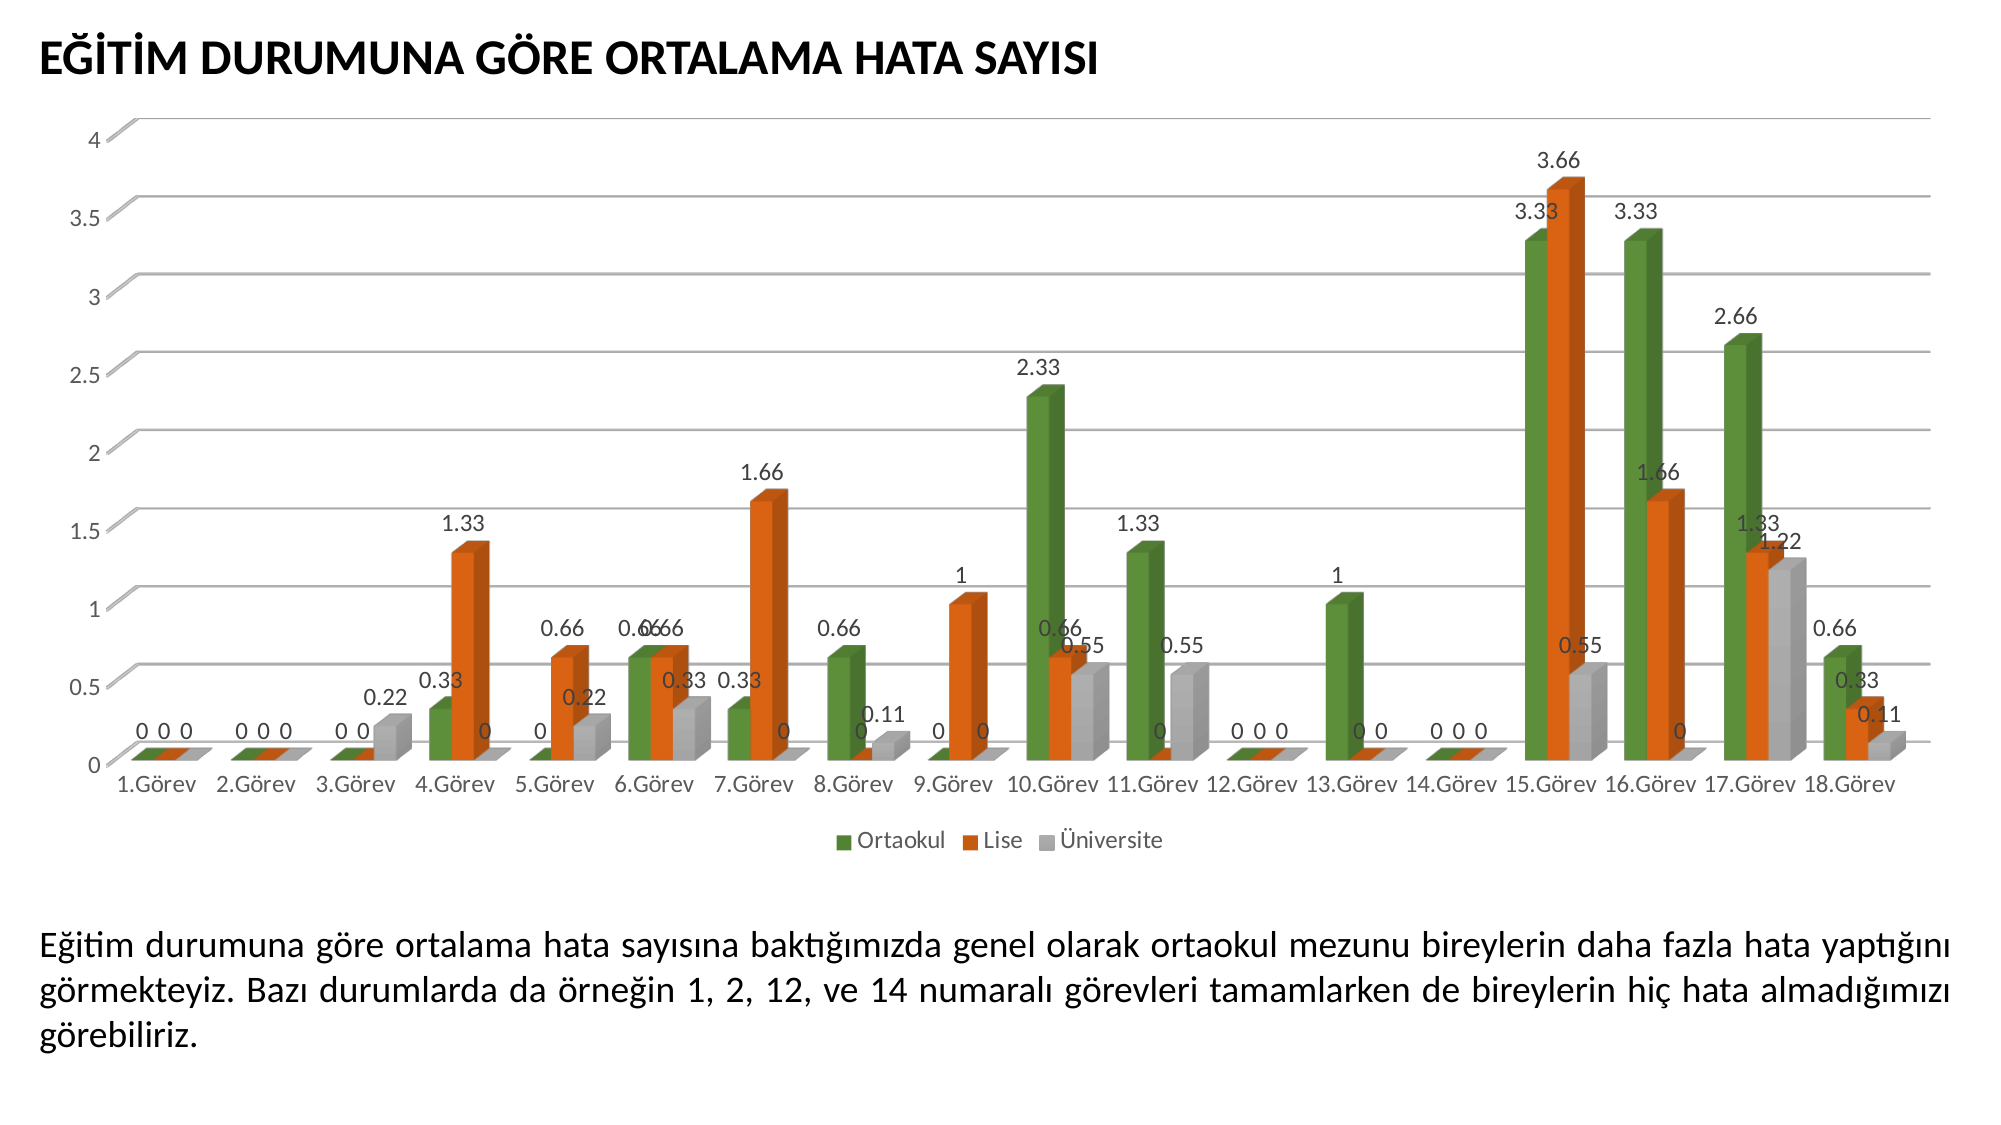

EĞİTİM DURUMUNA GÖRE ORTALAMA HATA SAYISI

[unsupported chart]

Eğitim durumuna göre ortalama hata sayısına baktığımızda genel olarak ortaokul mezunu bireylerin daha fazla hata yaptığını görmekteyiz. Bazı durumlarda da örneğin 1, 2, 12, ve 14 numaralı görevleri tamamlarken de bireylerin hiç hata almadığımızı görebiliriz.